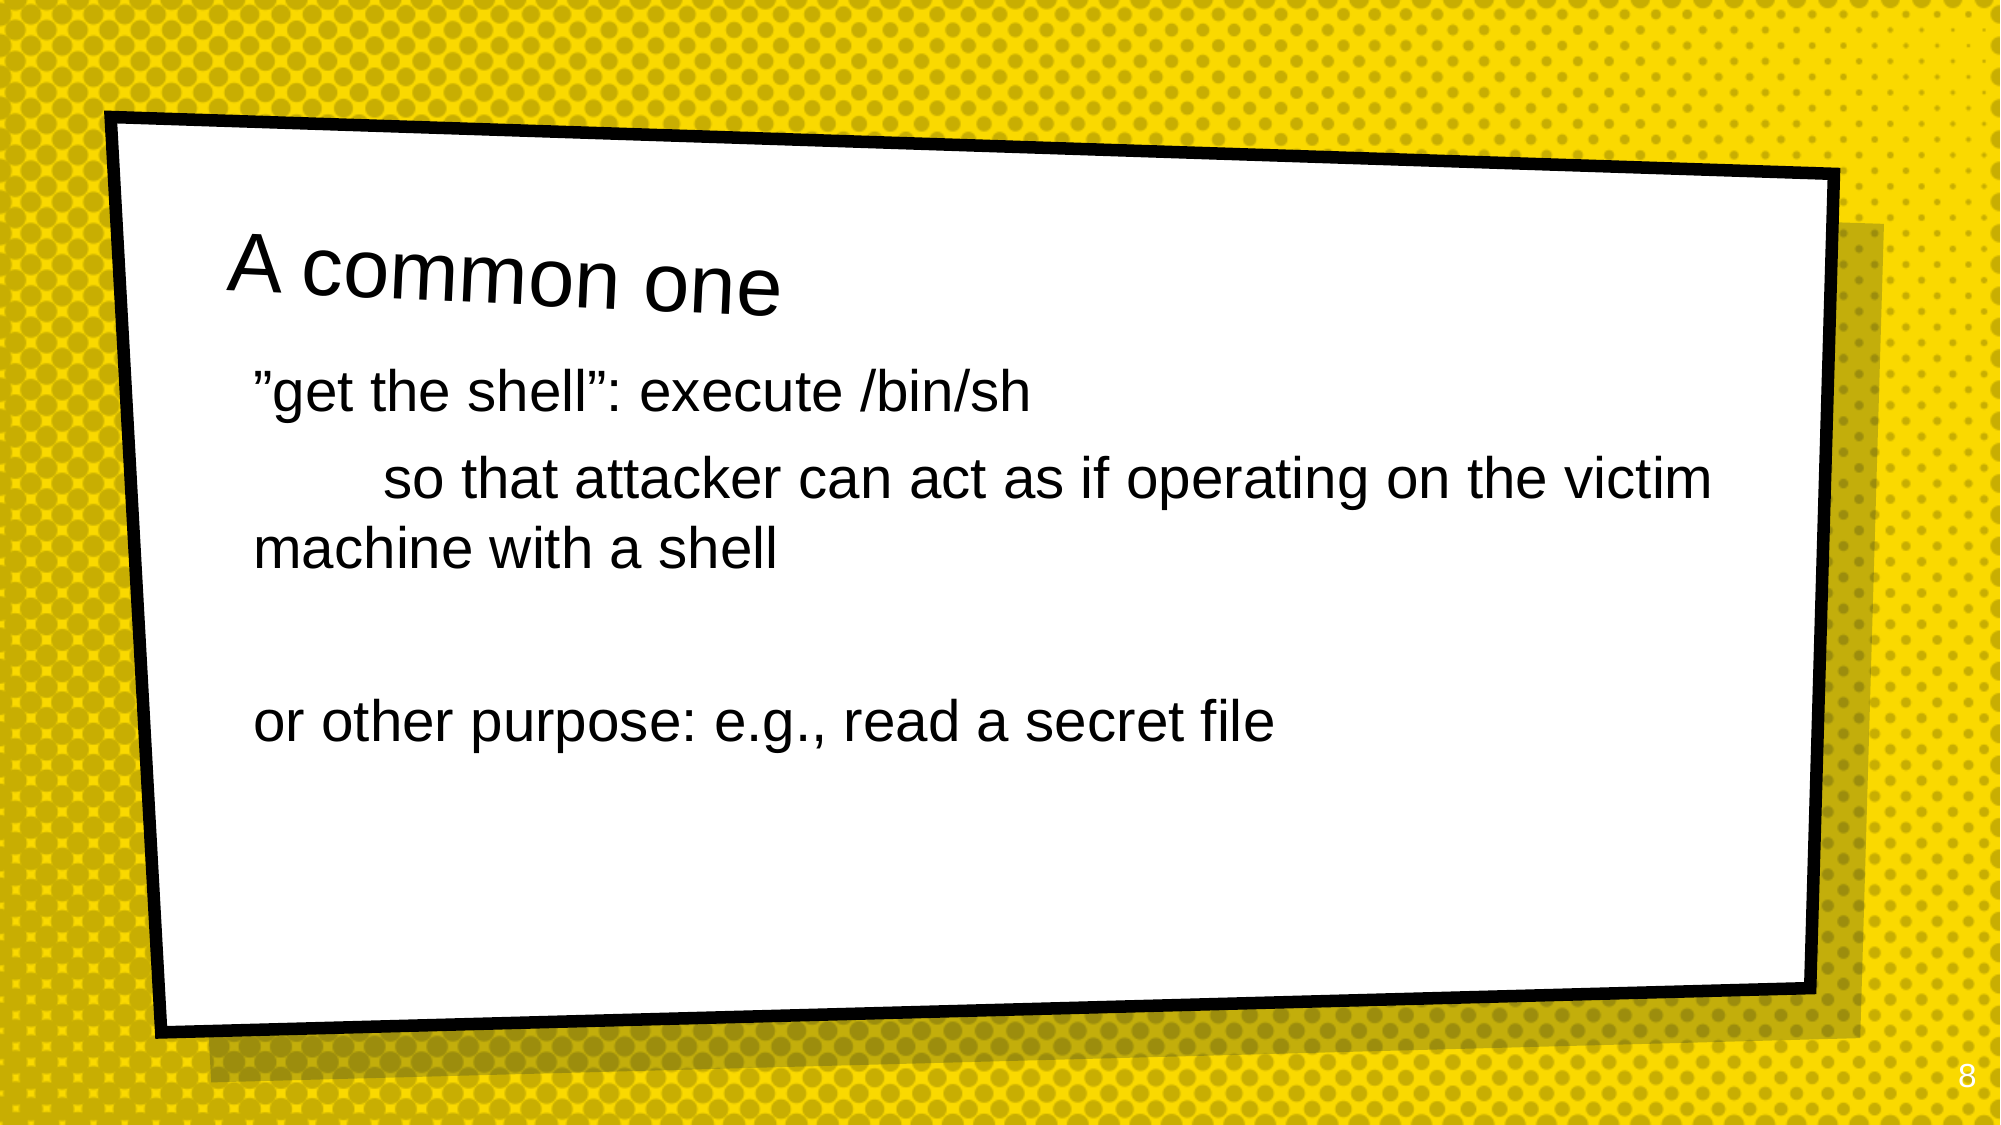

# A common one
”get the shell”: execute /bin/sh
        so that attacker can act as if operating on the victim machine with a shell

or other purpose: e.g., read a secret file

8